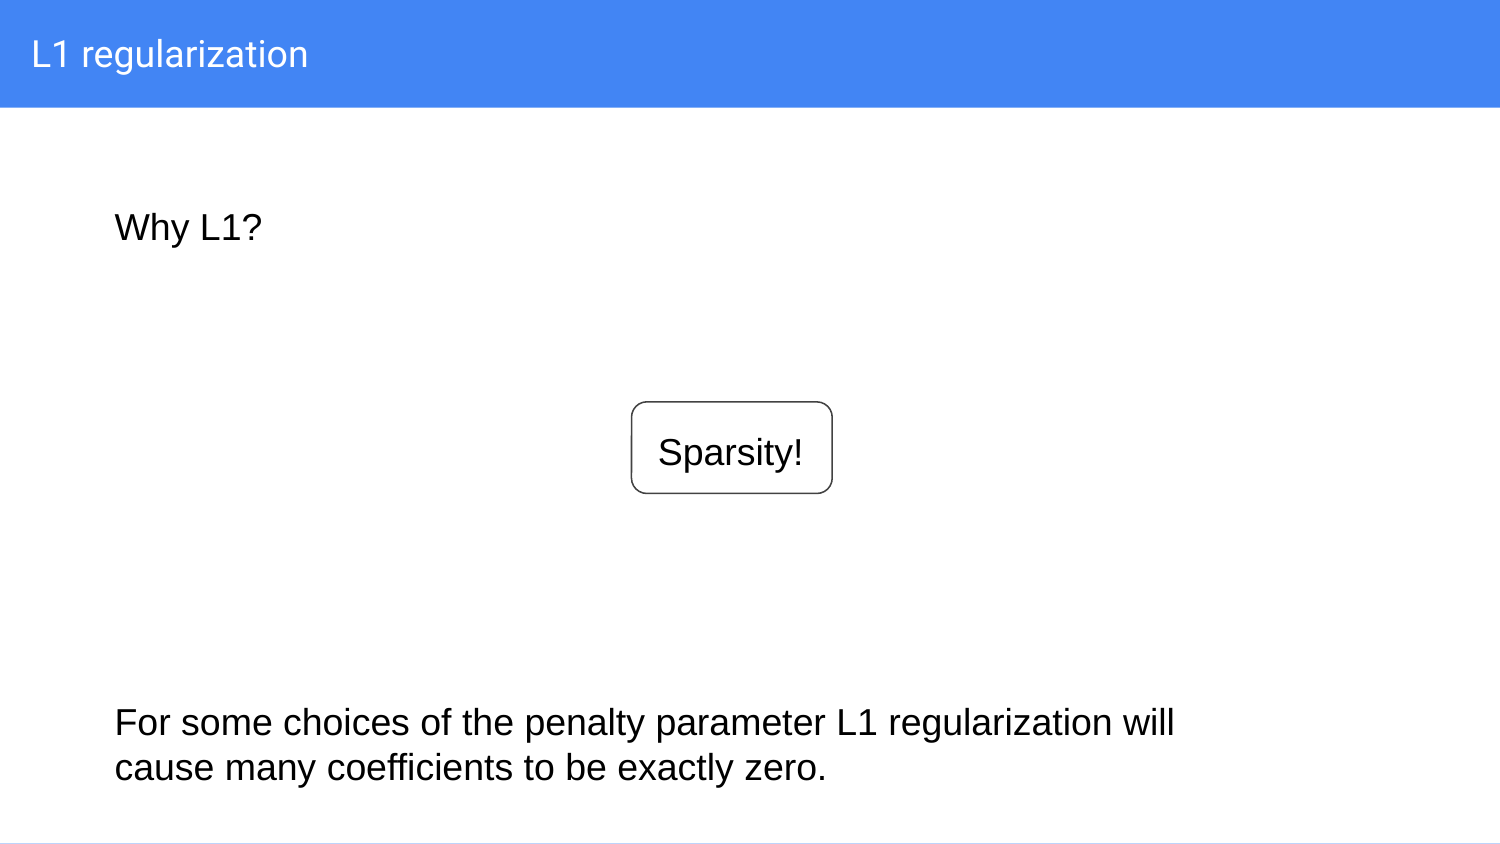

# L1 regularization
Why L1?

           Sparsity!

For some choices of the penalty parameter L1 regularization will cause many coefficients to be exactly zero.